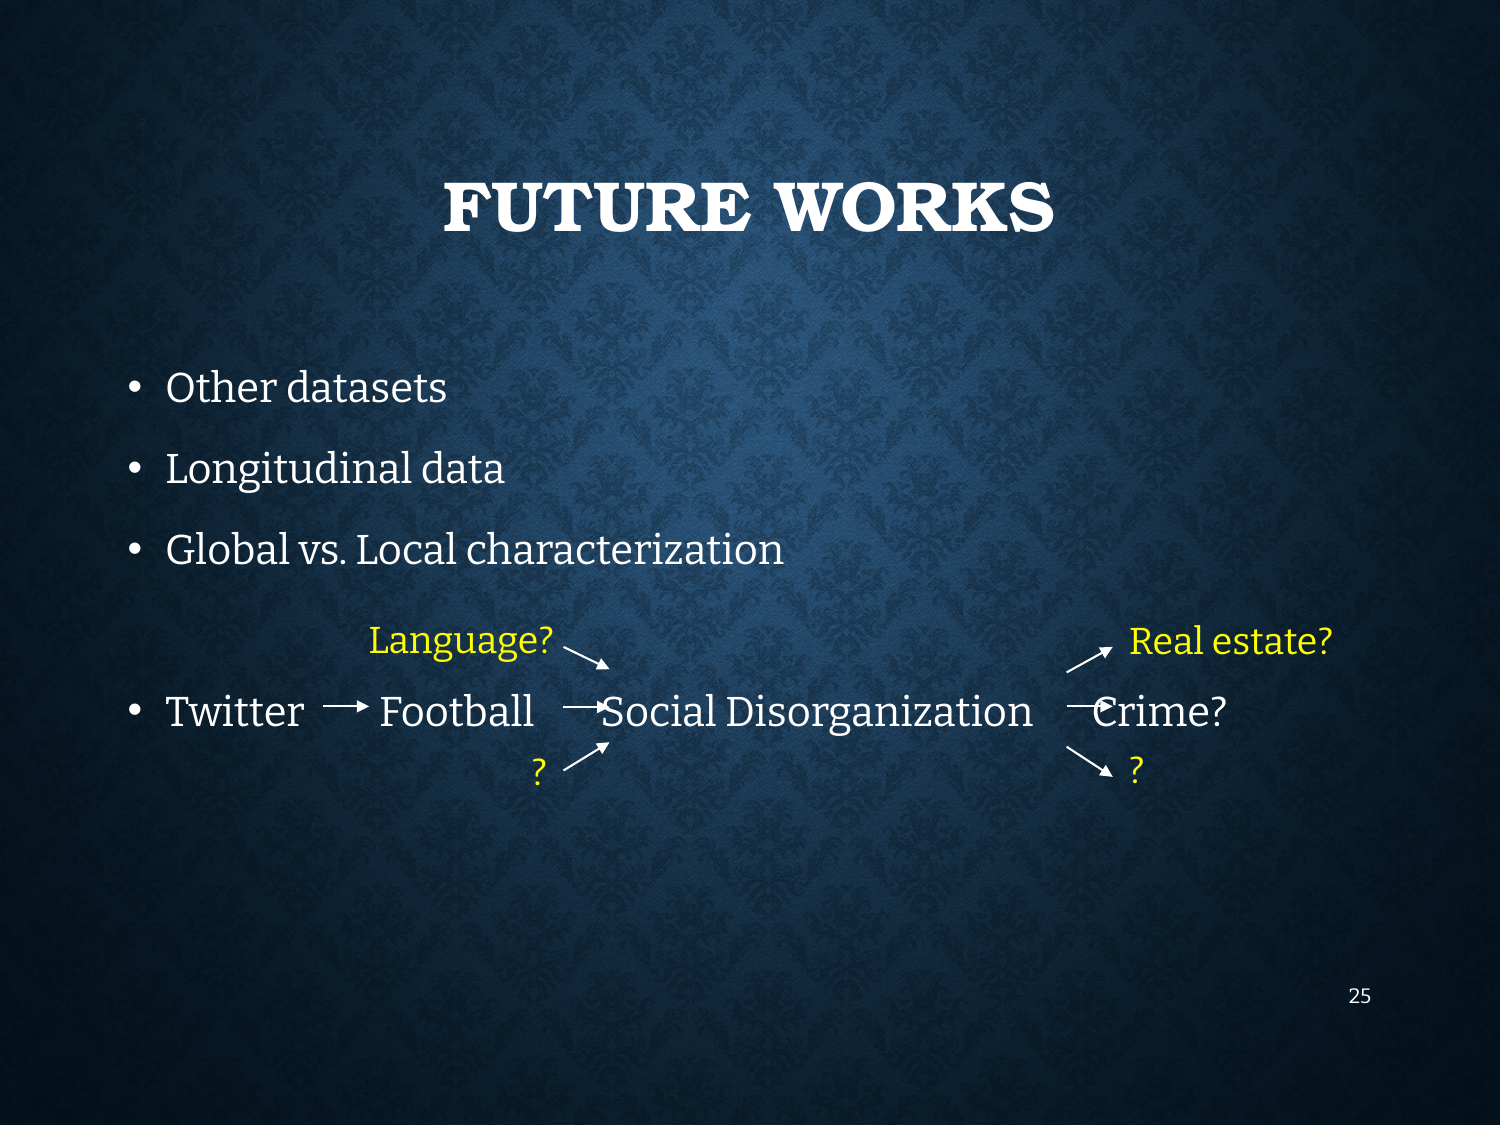

# Future works
Other datasets
Longitudinal data
Global vs. Local characterization

Twitter         Football        Social Disorganization       Crime?

Language?
Real estate?
?
?
25